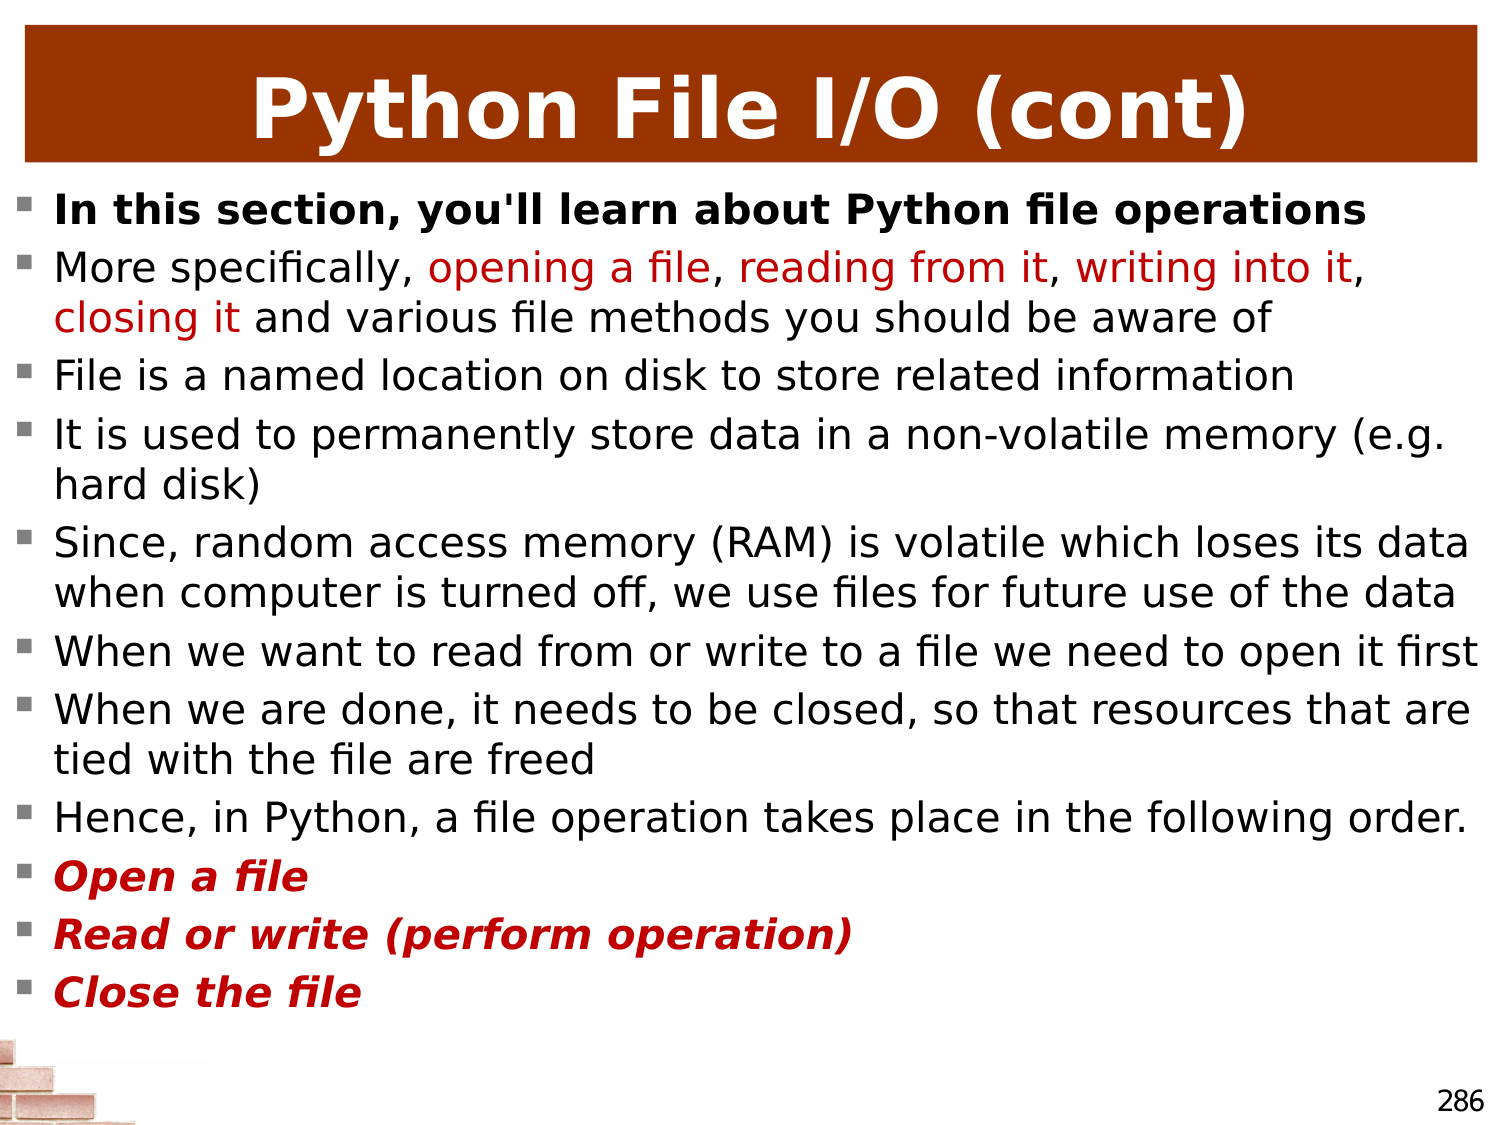

# Python File I/O (cont)
In this section, you'll learn about Python file operations
More specifically, opening a file, reading from it, writing into it, closing it and various file methods you should be aware of
File is a named location on disk to store related information
It is used to permanently store data in a non-volatile memory (e.g. hard disk)
Since, random access memory (RAM) is volatile which loses its data when computer is turned off, we use files for future use of the data
When we want to read from or write to a file we need to open it first
When we are done, it needs to be closed, so that resources that are tied with the file are freed
Hence, in Python, a file operation takes place in the following order.
Open a file
Read or write (perform operation)
Close the file

286